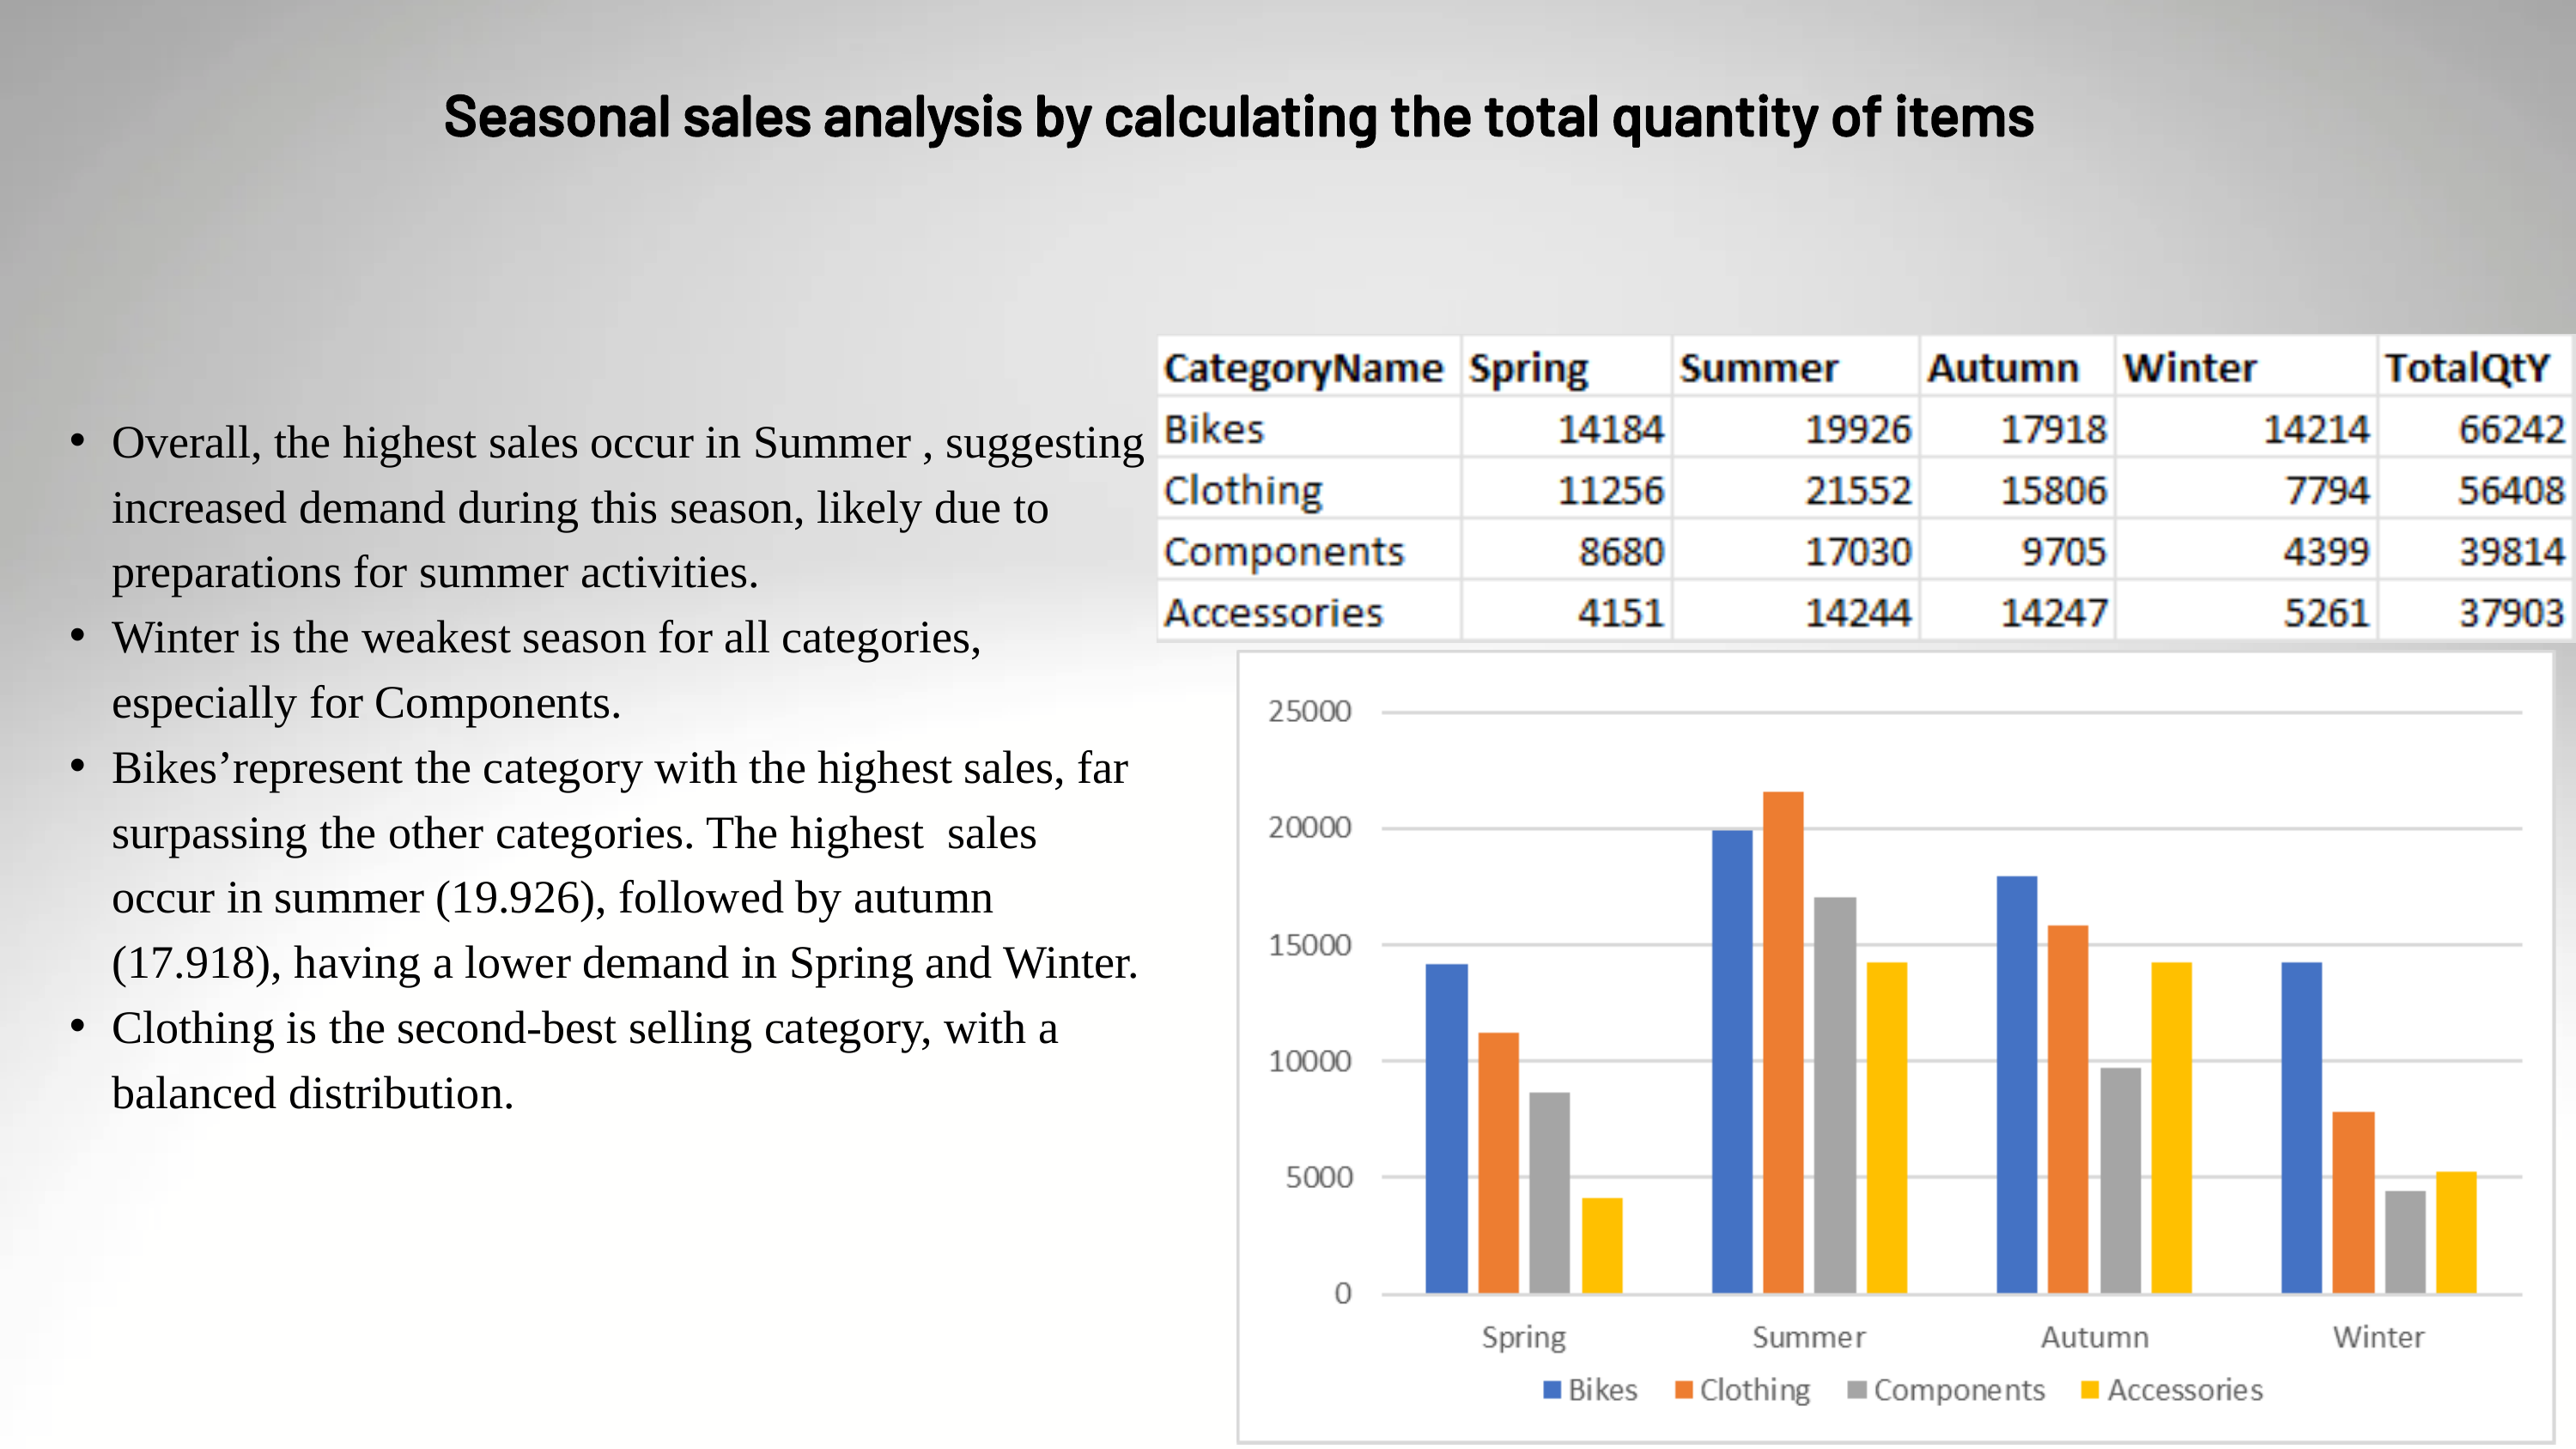

Seasonal sales analysis by calculating the total quantity of items

Overall, the highest sales occur in Summer , suggesting increased demand during this season, likely due to preparations for summer activities.
Winter is the weakest season for all categories, especially for Components.
Bikes’represent the category with the highest sales, far surpassing the other categories. The highest  sales occur in summer (19.926), followed by autumn (17.918), having a lower demand in Spring and Winter.
Clothing is the second-best selling category, with a balanced distribution.